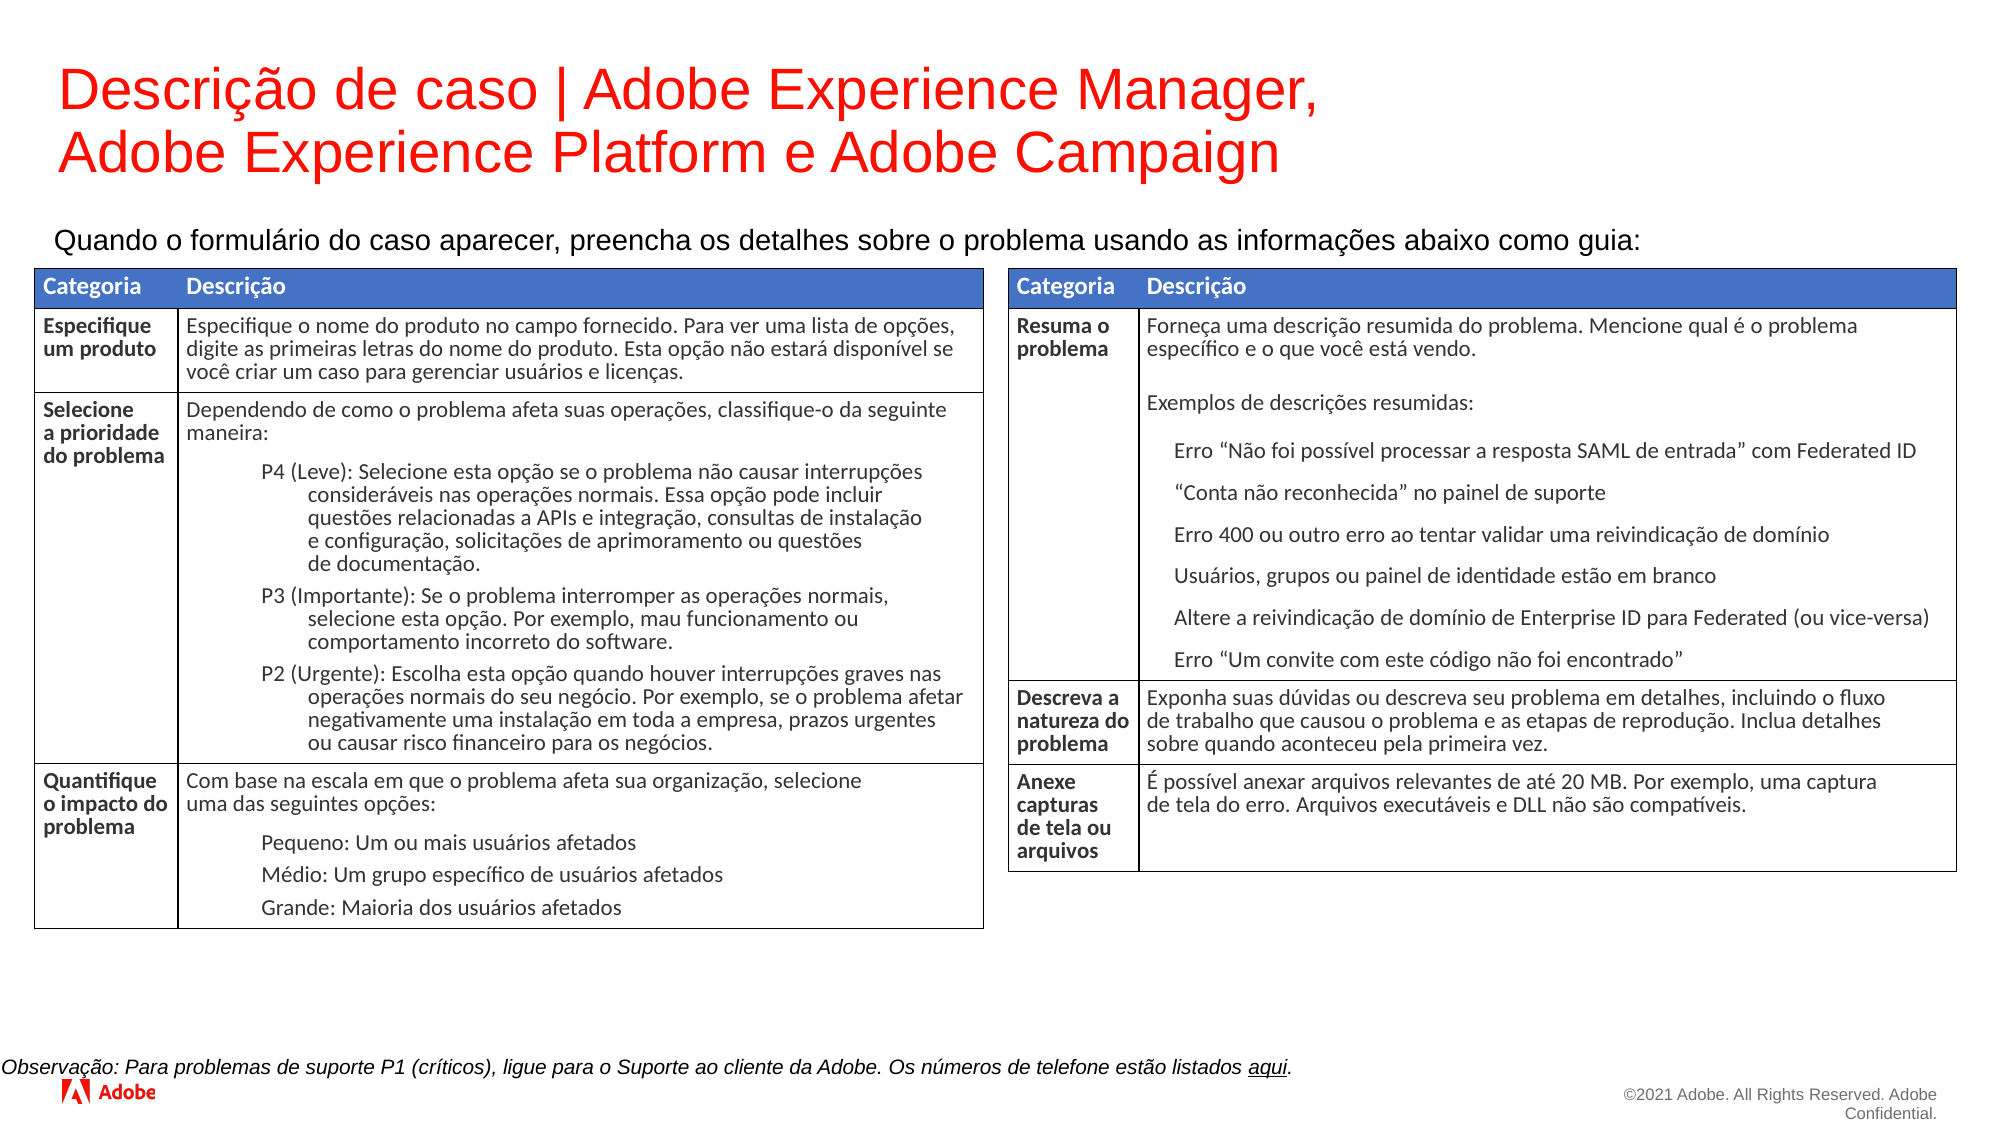

# Descrição de caso | Adobe Experience Manager, Adobe Experience Platform e Adobe Campaign
Quando o formulário do caso aparecer, preencha os detalhes sobre o problema usando as informações abaixo como guia:

| Categoria | Descrição |
| --- | --- |
| Especifique um produto | Especifique o nome do produto no campo fornecido. Para ver uma lista de opções, digite as primeiras letras do nome do produto. Esta opção não estará disponível se você criar um caso para gerenciar usuários e licenças. |
| Selecione a prioridade do problema | Dependendo de como o problema afeta suas operações, classifique-o da seguinte maneira: P4 (Leve): Selecione esta opção se o problema não causar interrupções consideráveis nas operações normais. Essa opção pode incluir questões relacionadas a APIs e integração, consultas de instalação e configuração, solicitações de aprimoramento ou questões de documentação. P3 (Importante): Se o problema interromper as operações normais, selecione esta opção. Por exemplo, mau funcionamento ou comportamento incorreto do software.  P2 (Urgente): Escolha esta opção quando houver interrupções graves nas operações normais do seu negócio. Por exemplo, se o problema afetar negativamente uma instalação em toda a empresa, prazos urgentes ou causar risco financeiro para os negócios. |
| Quantifique o impacto do problema | Com base na escala em que o problema afeta sua organização, selecione uma das seguintes opções: Pequeno: Um ou mais usuários afetados Médio: Um grupo específico de usuários afetados Grande: Maioria dos usuários afetados |
| Categoria | Descrição |
| --- | --- |
| Resuma o problema | Forneça uma descrição resumida do problema. Mencione qual é o problema específico e o que você está vendo.  Exemplos de descrições resumidas: Erro “Não foi possível processar a resposta SAML de entrada” com Federated ID “Conta não reconhecida” no painel de suporte Erro 400 ou outro erro ao tentar validar uma reivindicação de domínio Usuários, grupos ou painel de identidade estão em branco Altere a reivindicação de domínio de Enterprise ID para Federated (ou vice-versa) Erro “Um convite com este código não foi encontrado” |
| Descreva a natureza do problema | Exponha suas dúvidas ou descreva seu problema em detalhes, incluindo o fluxo de trabalho que causou o problema e as etapas de reprodução. Inclua detalhes sobre quando aconteceu pela primeira vez. |
| Anexe capturas de tela ou arquivos | É possível anexar arquivos relevantes de até 20 MB. Por exemplo, uma captura de tela do erro. Arquivos executáveis e DLL não são compatíveis. |
Observação: Para problemas de suporte P1 (críticos), ligue para o Suporte ao cliente da Adobe. Os números de telefone estão listados aqui.